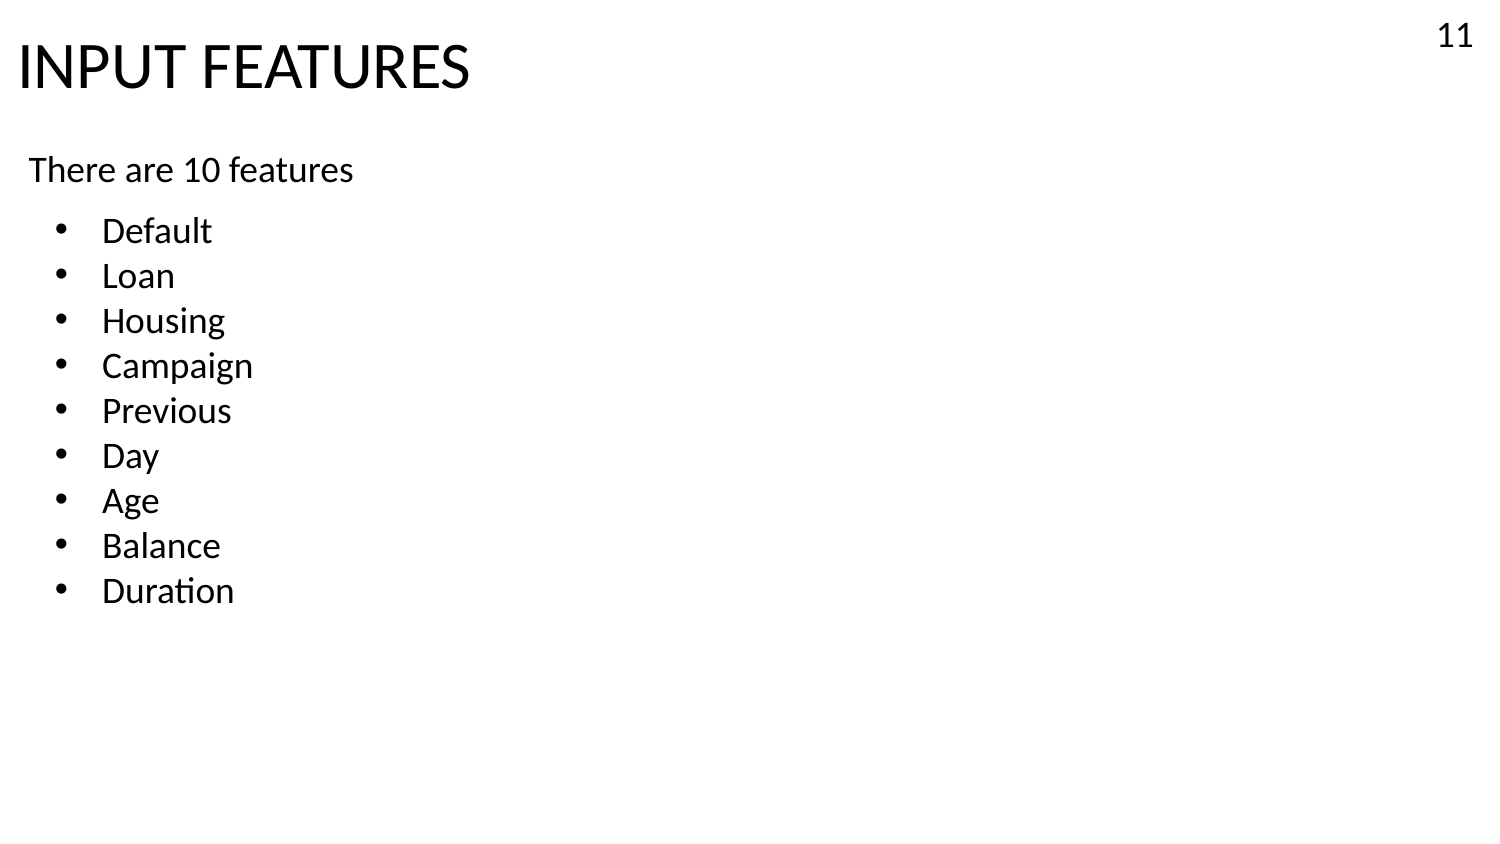

11
INPUT FEATURES
There are 10 features
Default
Loan
Housing
Campaign
Previous
Day
Age
Balance
Duration